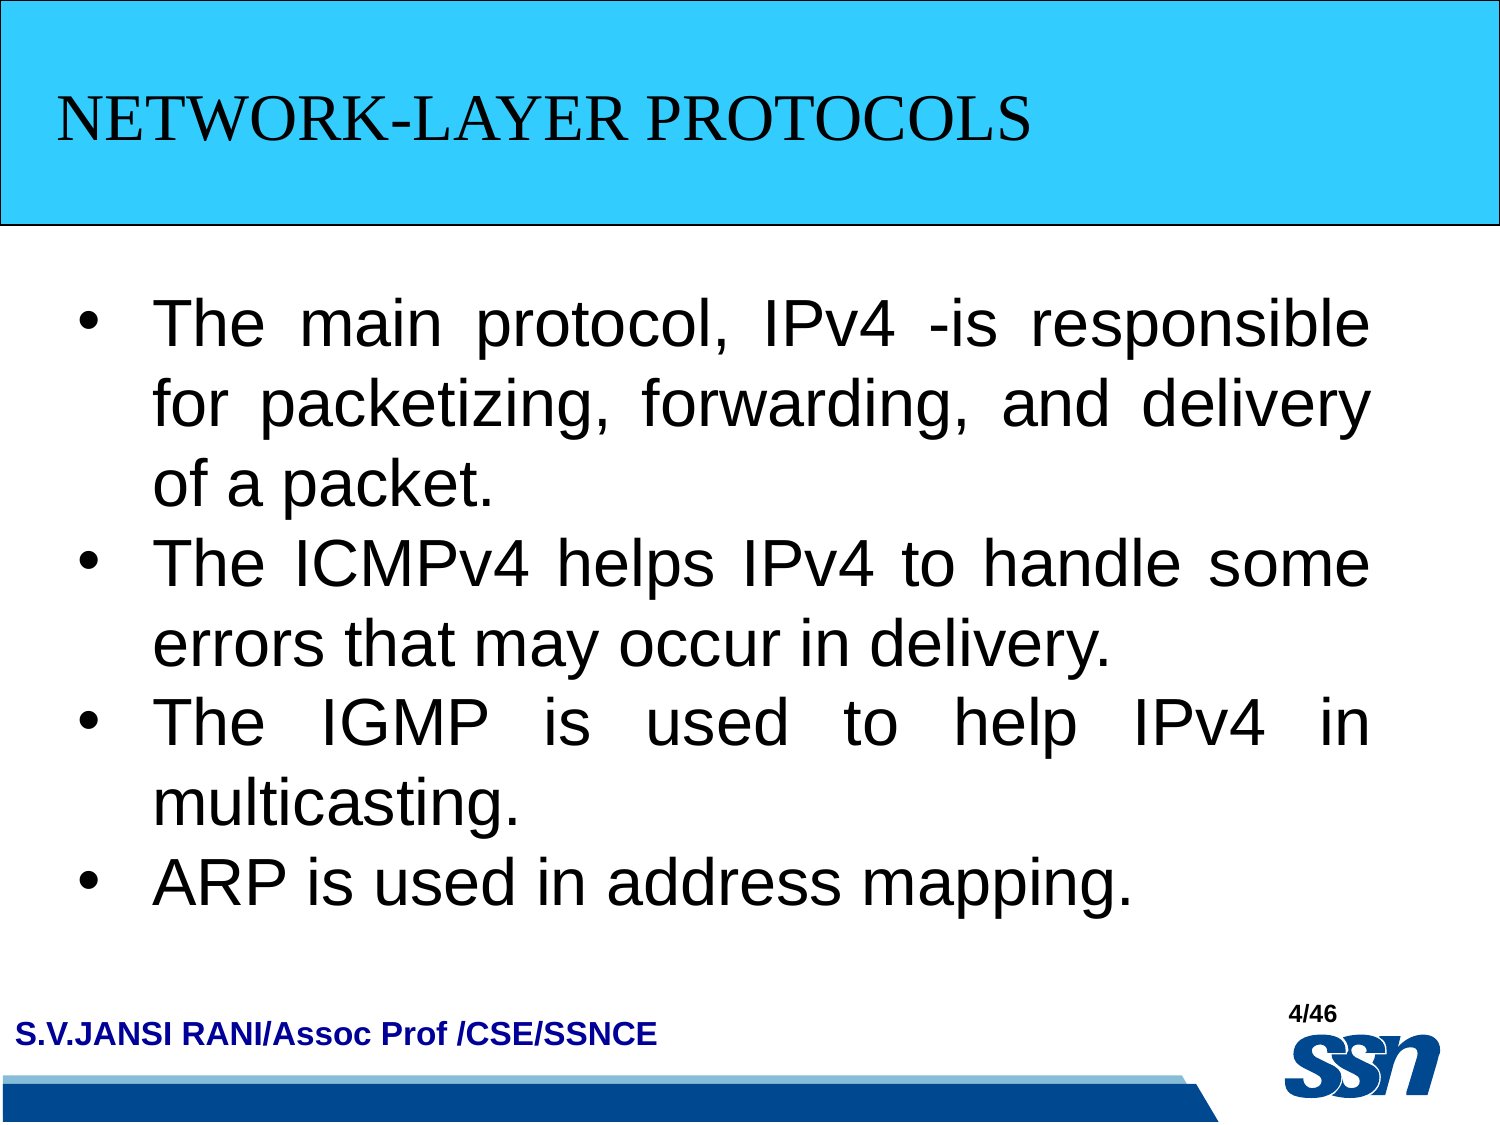

NETWORK-LAYER PROTOCOLS

The main protocol, IPv4 -is responsible for packetizing, forwarding, and delivery of a packet.
The ICMPv4 helps IPv4 to handle some errors that may occur in delivery.
The IGMP is used to help IPv4 in multicasting.
ARP is used in address mapping.